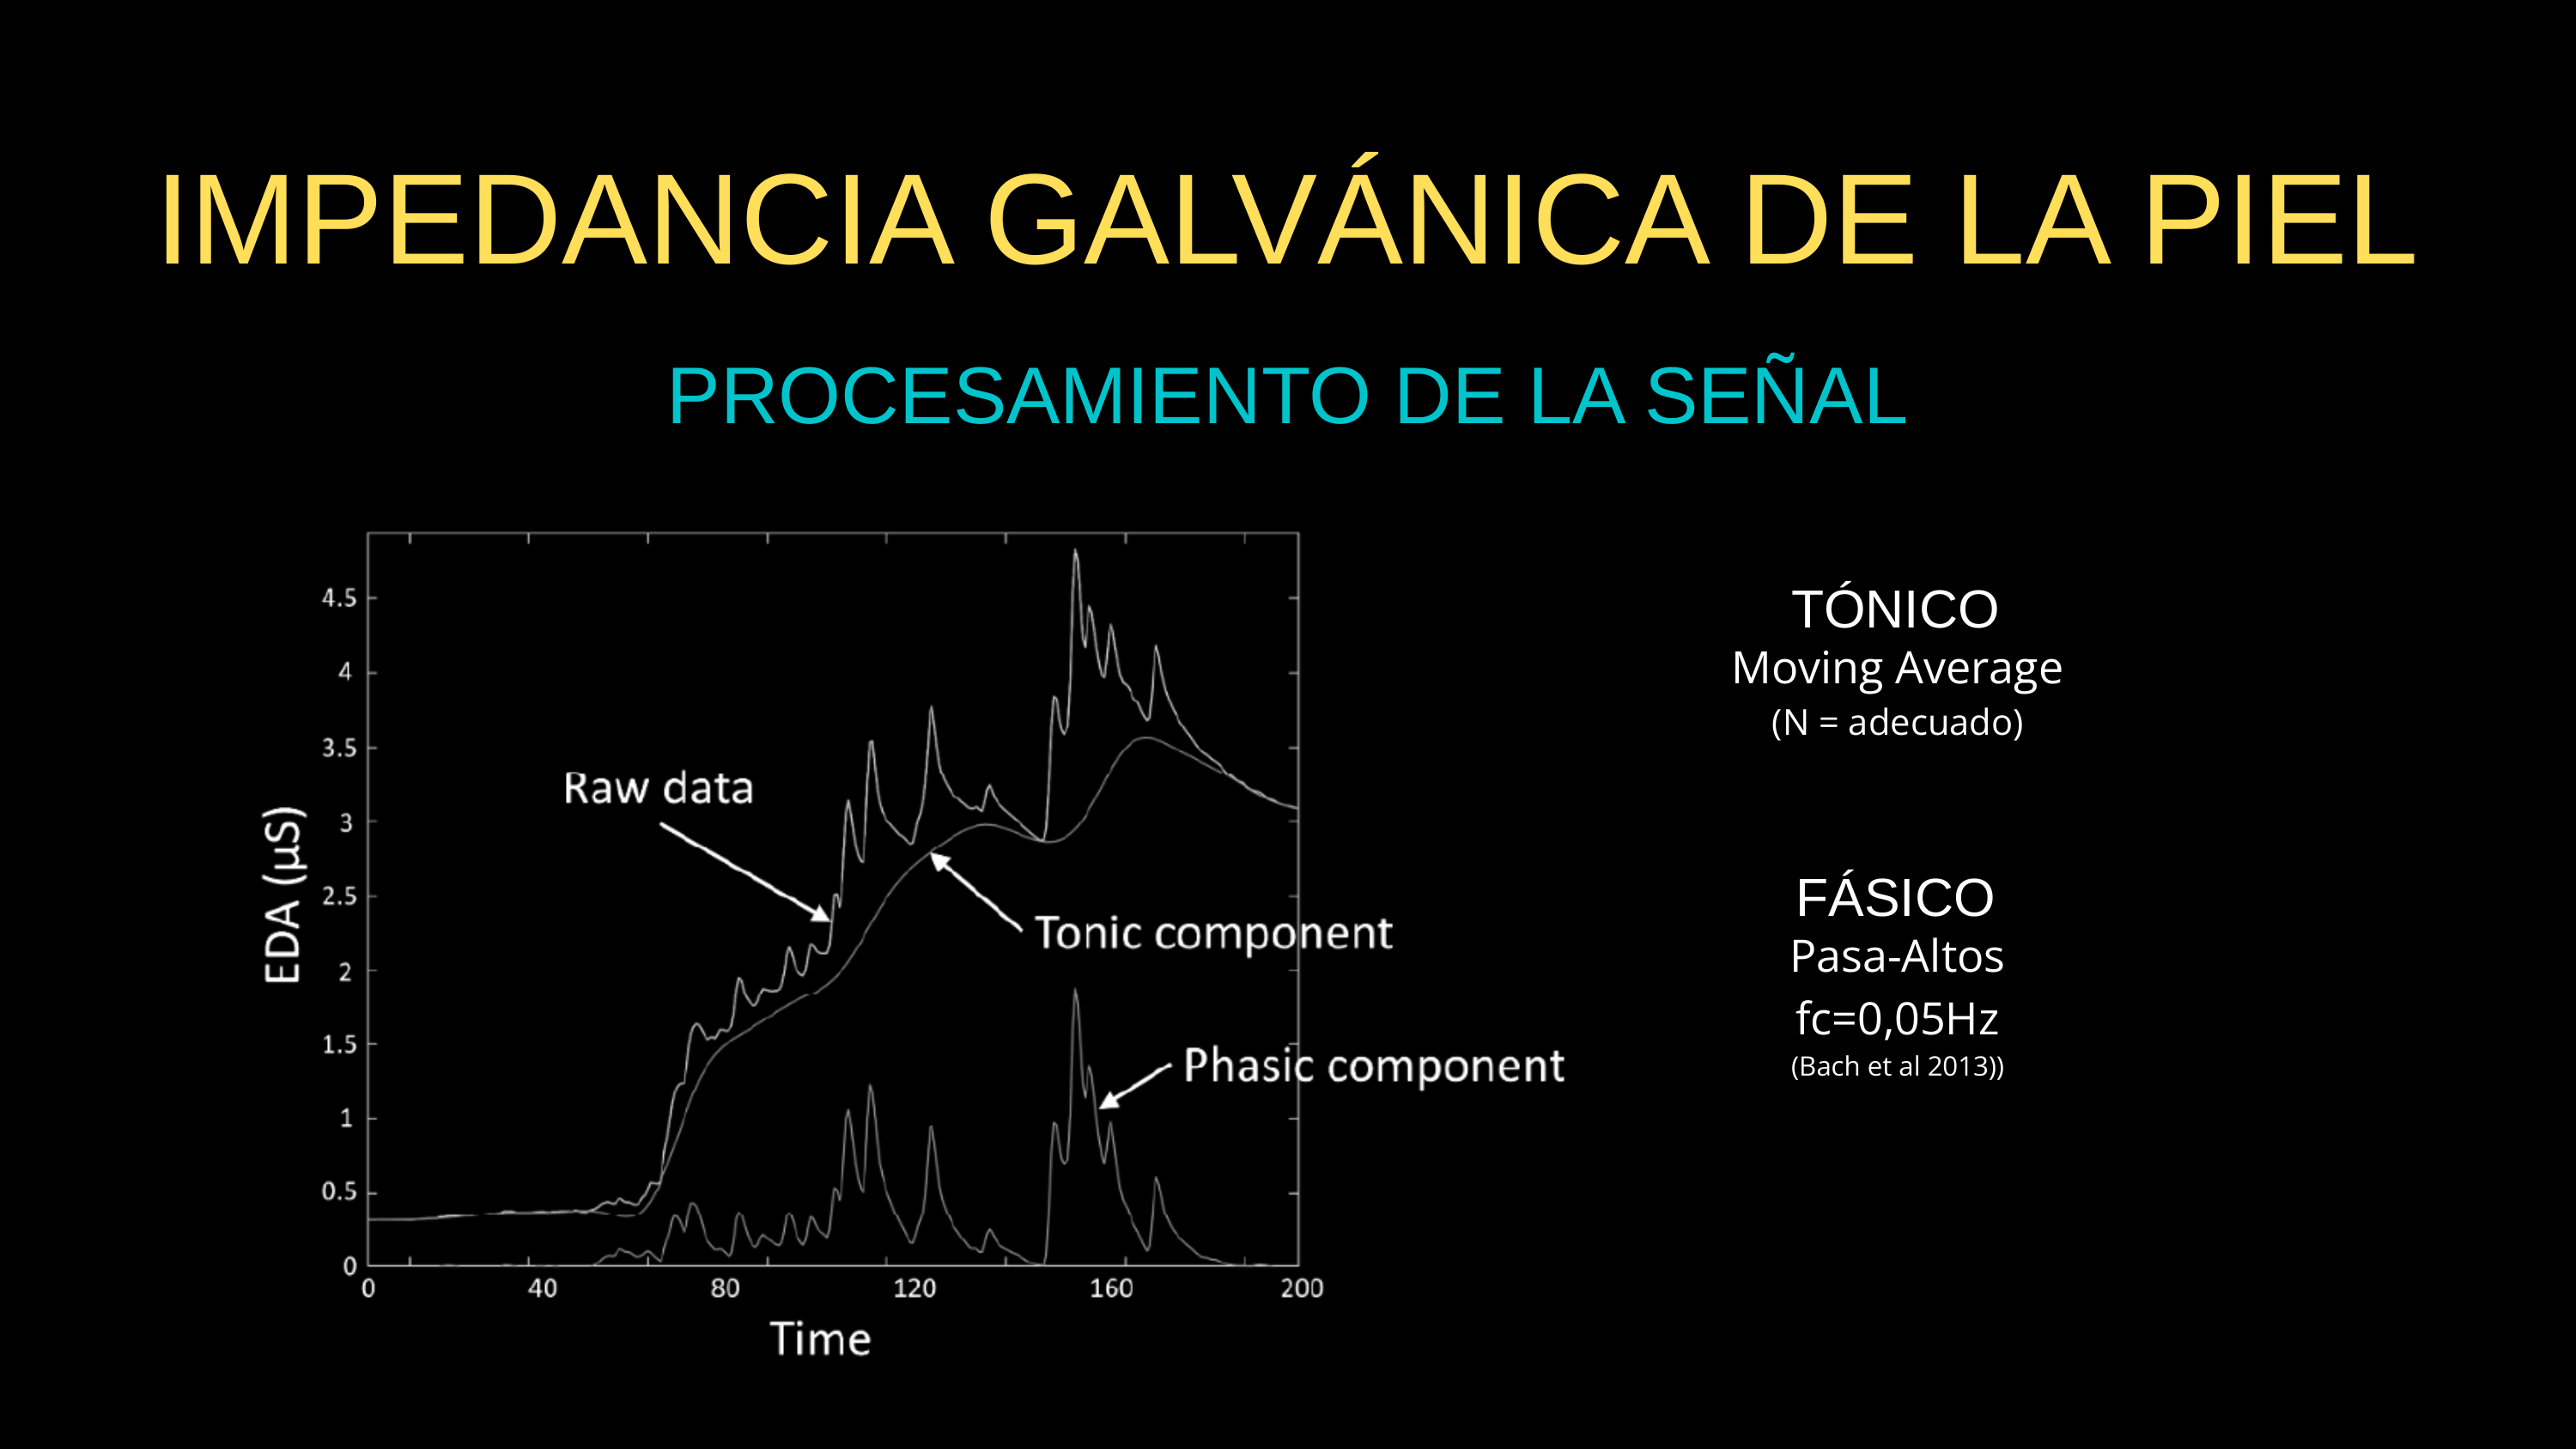

IMPEDANCIA GALVÁNICA DE LA PIEL
PROCESAMIENTO DE LA SEÑAL

TÓNICO
Moving Average
(N = adecuado)
FÁSICO
Pasa-Altos
fc=0,05Hz
(Bach et al 2013))
Bach, D.R.; Friston, K.J.; Dolan, R.J. An improved algorithm for model-based analysis of evoked skin conductance responses. Biol. Psychol. 2013, 94, 490–497.